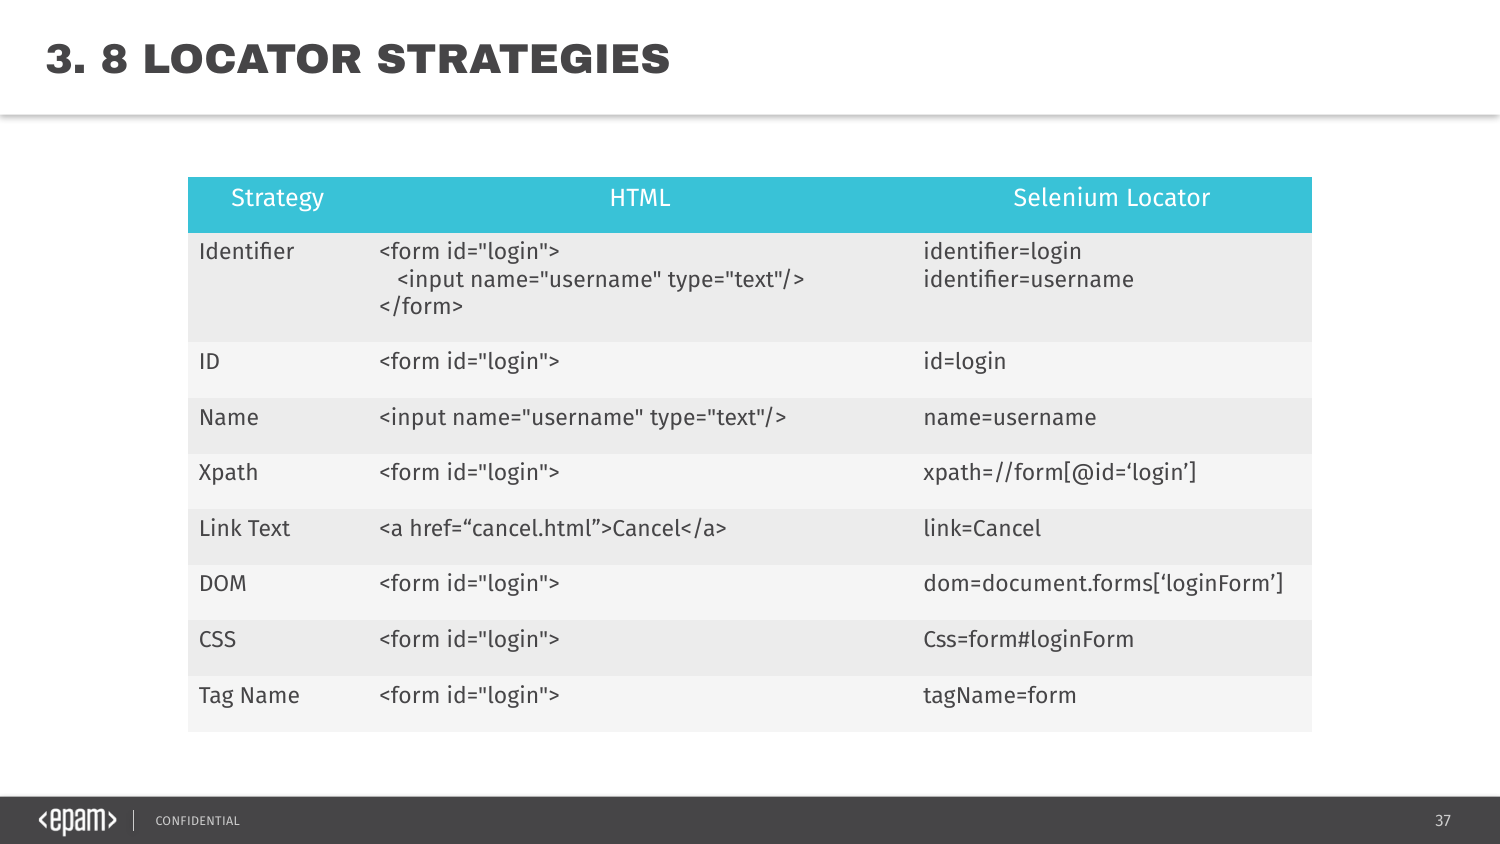

3. 8 LOCATOR STRATEGIES
| Strategy | HTML | Selenium Locator |
| --- | --- | --- |
| Identifier | <form id="login"> <input name="username" type="text"/> </form> | identifier=login identifier=username |
| ID | <form id="login"> | id=login |
| Name | <input name="username" type="text"/> | name=username |
| Xpath | <form id="login"> | xpath=//form[@id=‘login’] |
| Link Text | <a href=“cancel.html”>Cancel</a> | link=Cancel |
| DOM | <form id="login"> | dom=document.forms[‘loginForm’] |
| CSS | <form id="login"> | Css=form#loginForm |
| Tag Name | <form id="login"> | tagName=form |